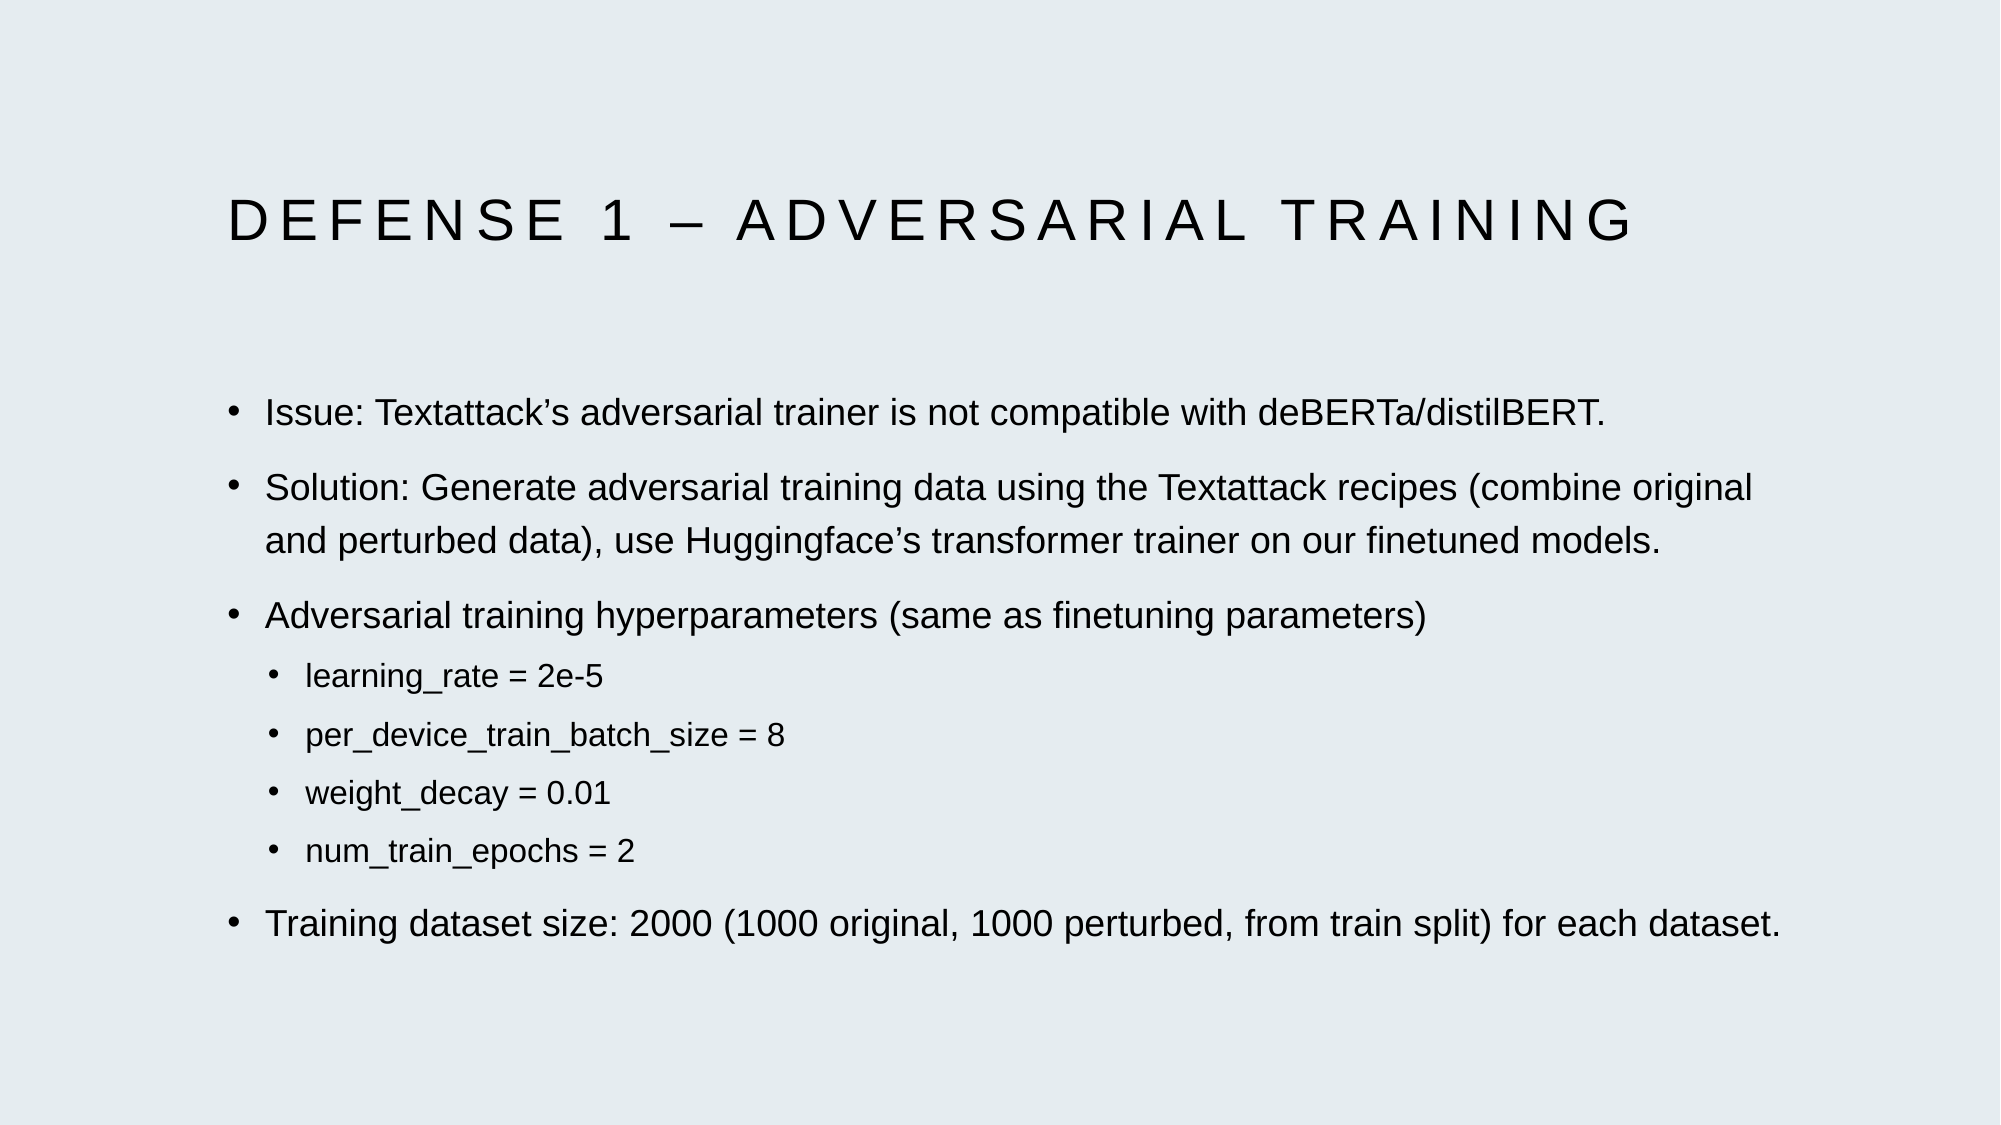

# Defense 1 – adversarial training
Issue: Textattack’s adversarial trainer is not compatible with deBERTa/distilBERT.
Solution: Generate adversarial training data using the Textattack recipes (combine original and perturbed data), use Huggingface’s transformer trainer on our finetuned models.
Adversarial training hyperparameters (same as finetuning parameters)
learning_rate = 2e-5
per_device_train_batch_size = 8
weight_decay = 0.01
num_train_epochs = 2
Training dataset size: 2000 (1000 original, 1000 perturbed, from train split) for each dataset.